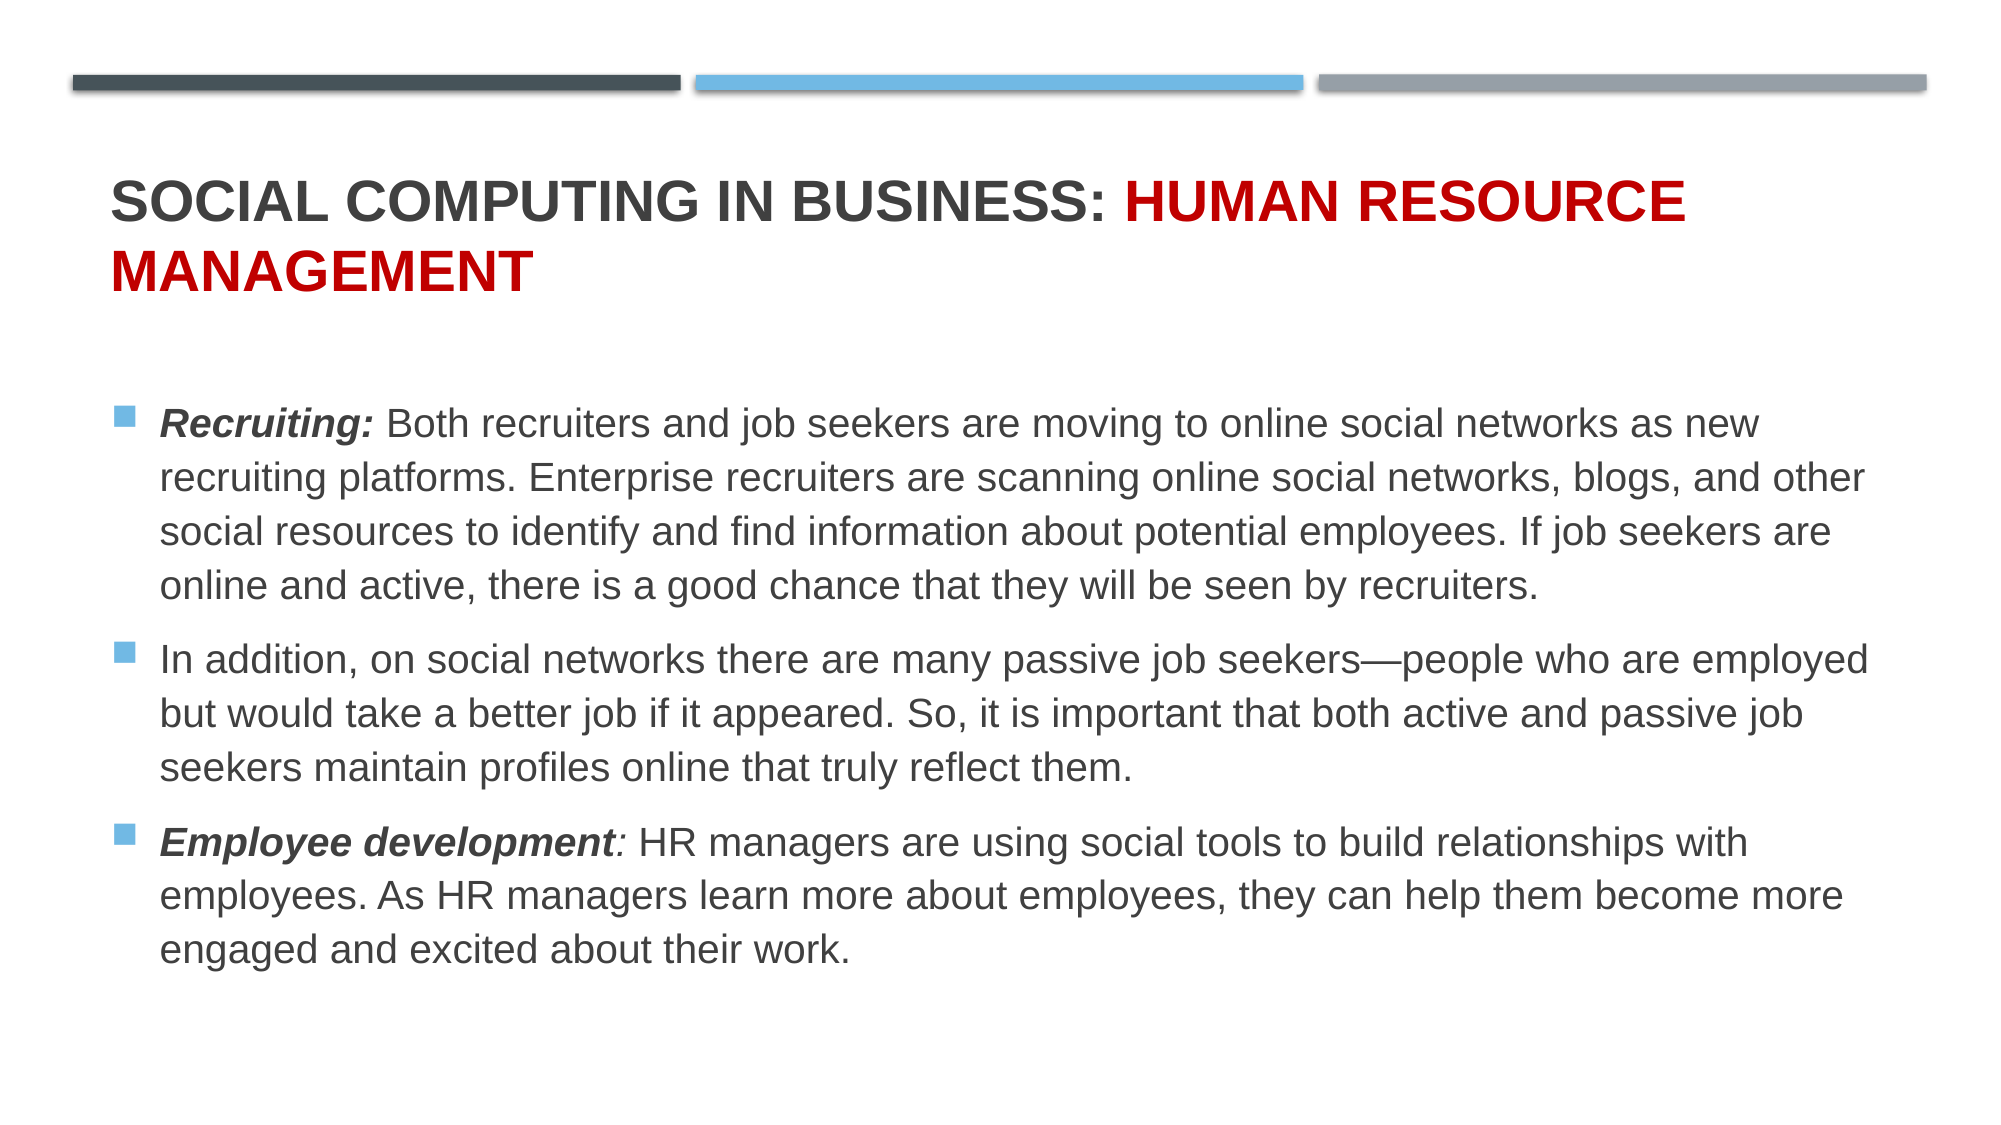

# Social Computing in Business: Human Resource Management
Recruiting: Both recruiters and job seekers are moving to online social networks as new recruiting platforms. Enterprise recruiters are scanning online social networks, blogs, and other social resources to identify and find information about potential employees. If job seekers are online and active, there is a good chance that they will be seen by recruiters.
In addition, on social networks there are many passive job seekers—people who are employed but would take a better job if it appeared. So, it is important that both active and passive job seekers maintain profiles online that truly reflect them.
Employee development: HR managers are using social tools to build relationships with employees. As HR managers learn more about employees, they can help them become more engaged and excited about their work.